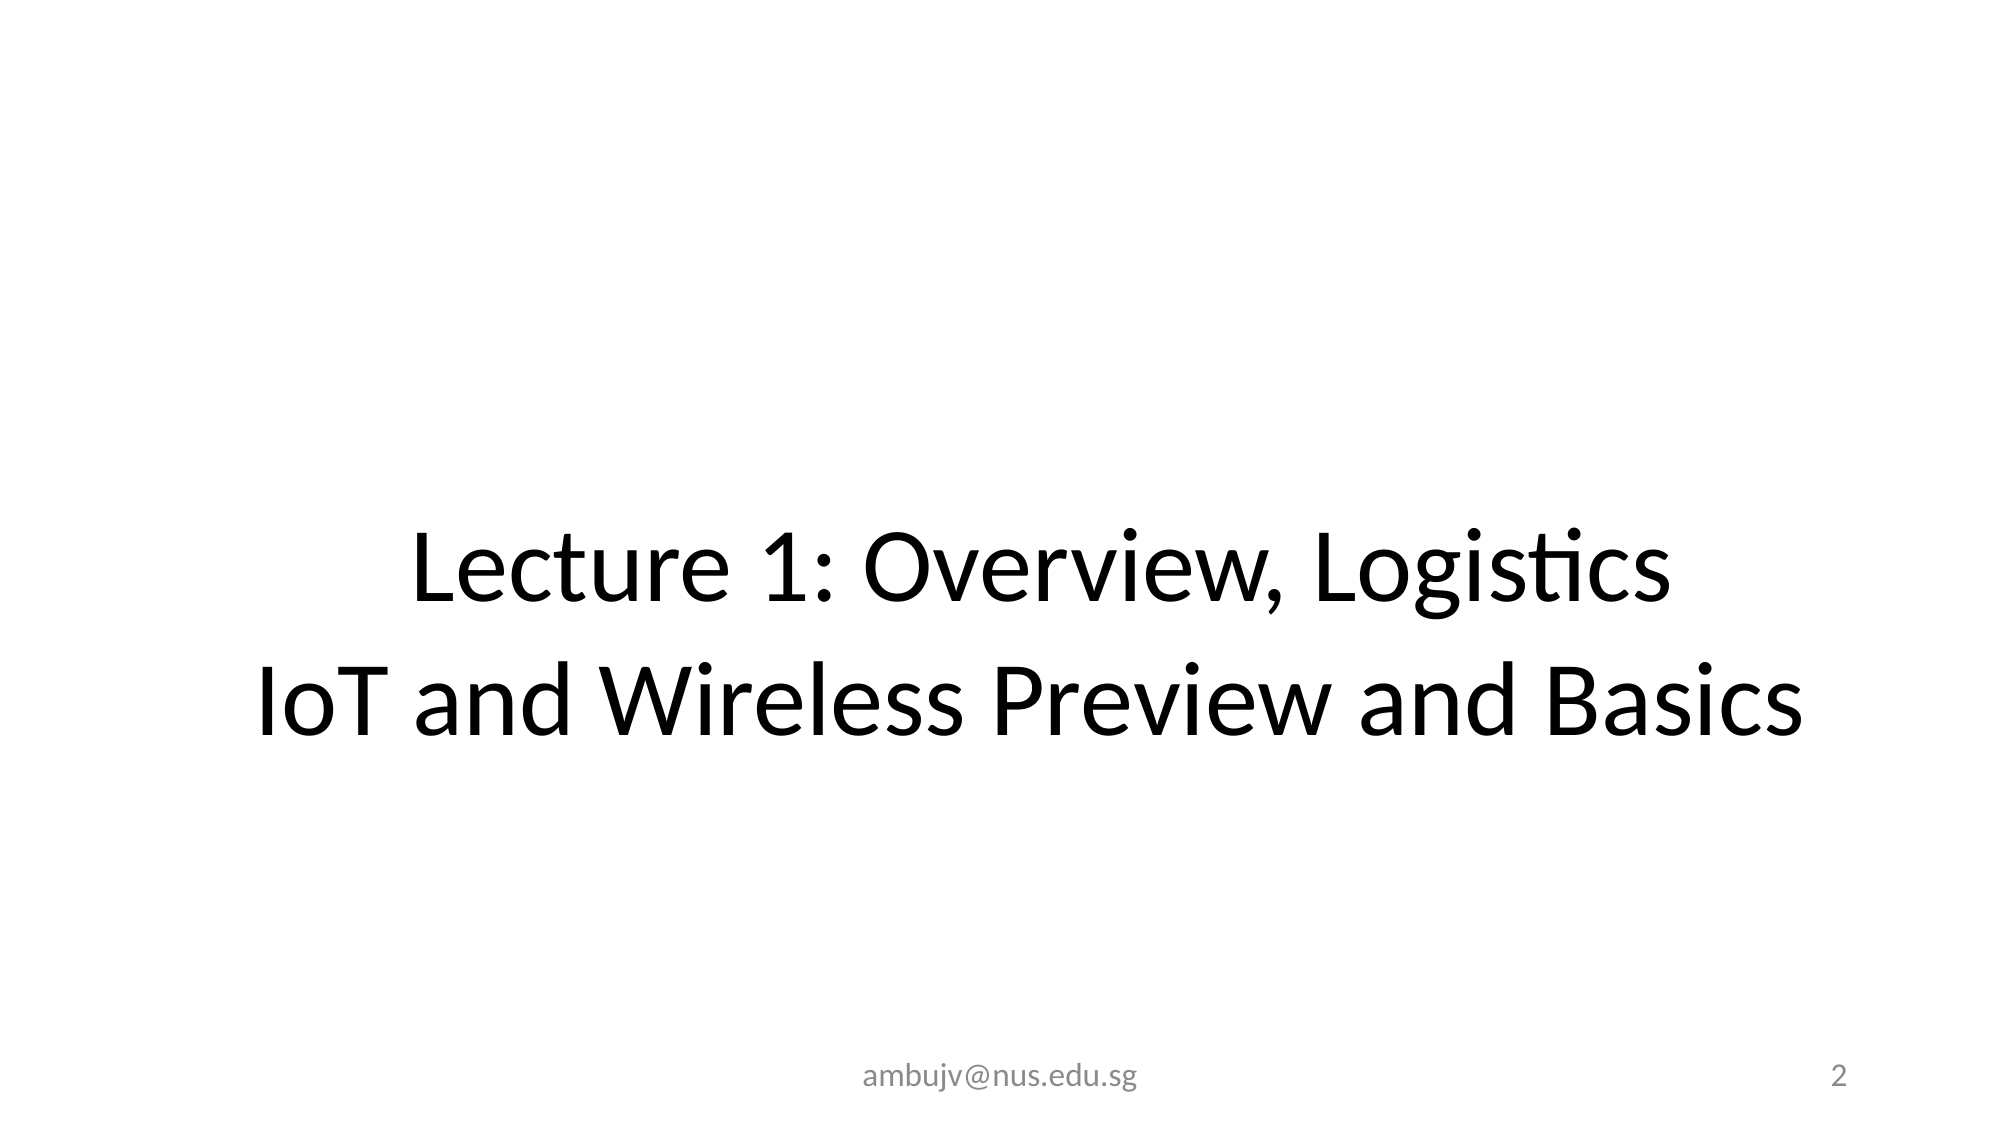

Lecture 1: Overview, Logistics
IoT and Wireless Preview and Basics

ambujv@nus.edu.sg
2